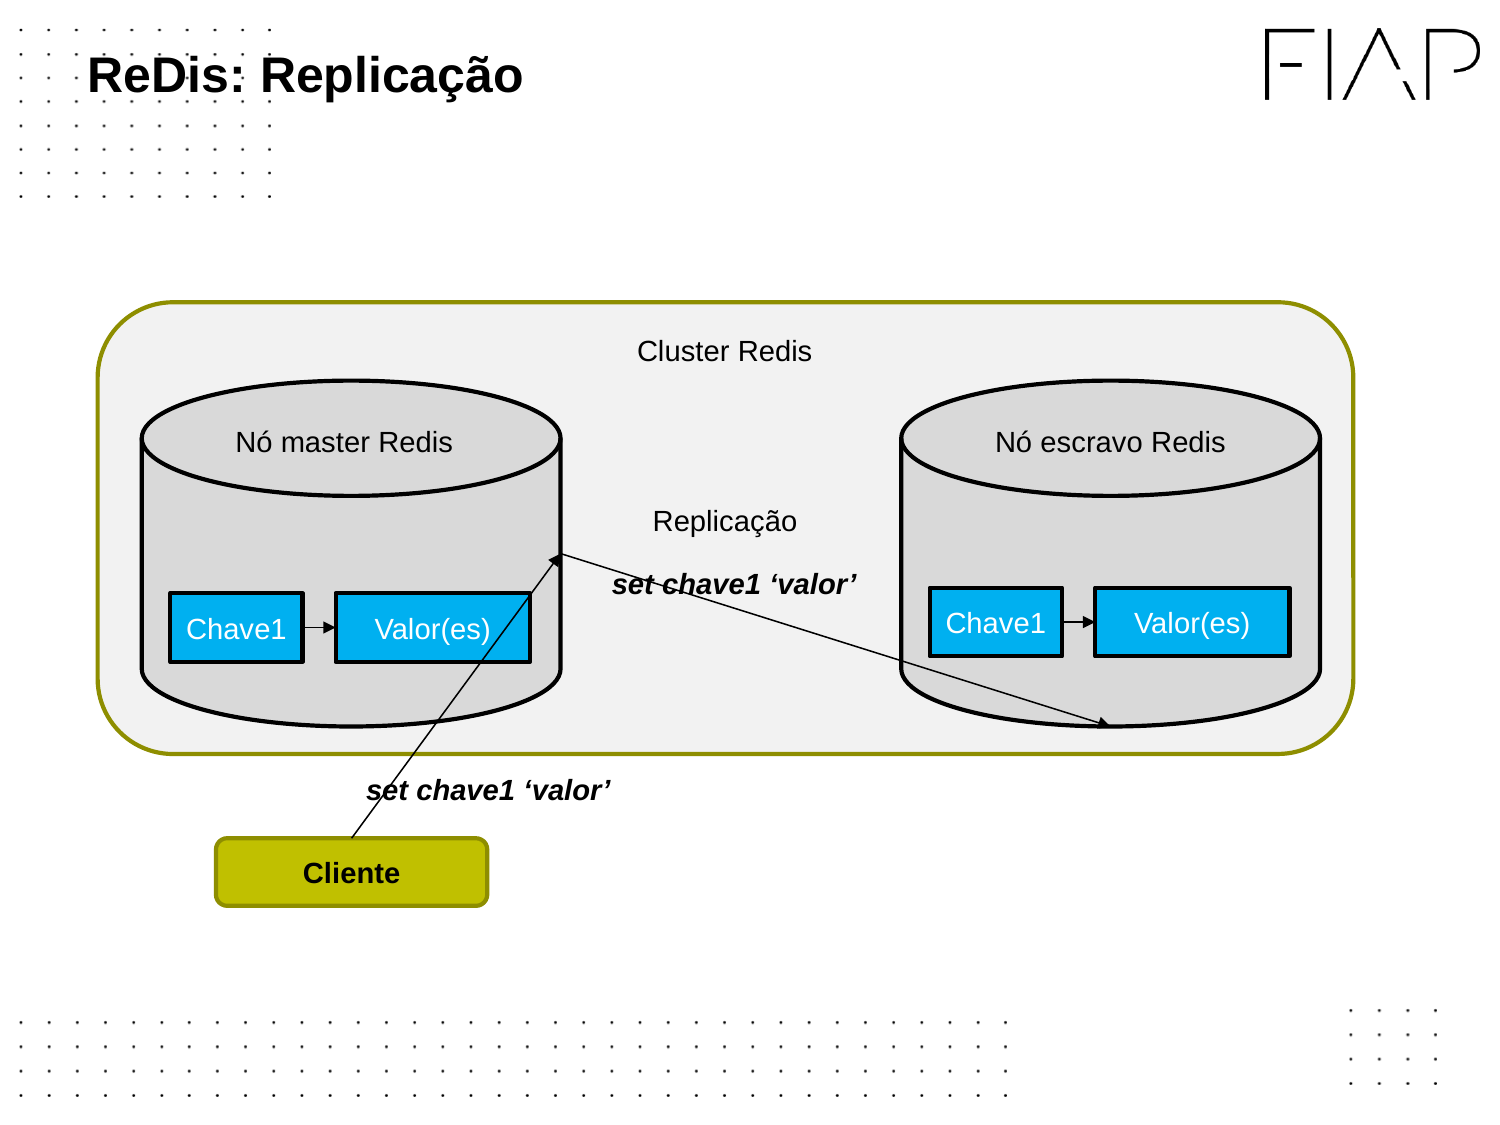

# ReDis: Replicação

Cluster Redis

Nó master Redis
Nó escravo Redis
Replicação
set chave1 ‘valor’
Chave1
Valor(es)
Chave1
Valor(es)
set chave1 ‘valor’
Cliente